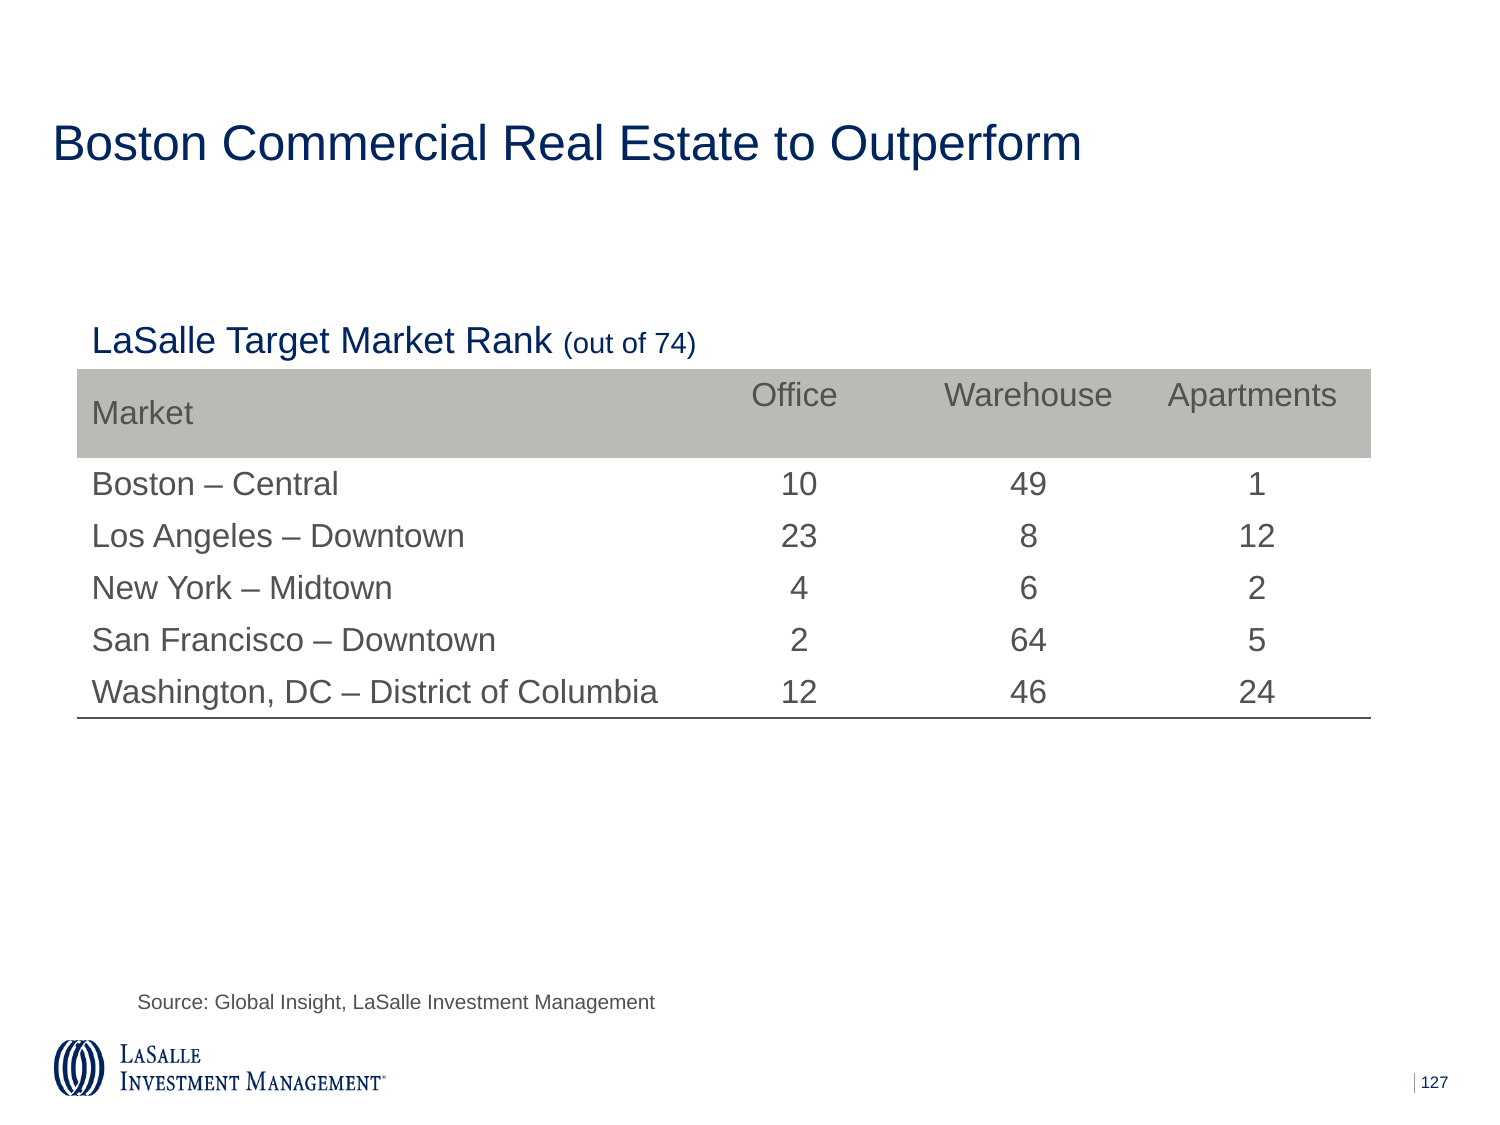

# Boston Commercial Real Estate to Outperform
| LaSalle Target Market Rank (out of 74) |  |  |  |
| --- | --- | --- | --- |
| Market | Office | Warehouse | Apartments |
| Boston – Central | 10 | 49 | 1 |
| Los Angeles – Downtown | 23 | 8 | 12 |
| New York – Midtown | 4 | 6 | 2 |
| San Francisco – Downtown | 2 | 64 | 5 |
| Washington, DC – District of Columbia | 12 | 46 | 24 |
Source: Global Insight, LaSalle Investment Management